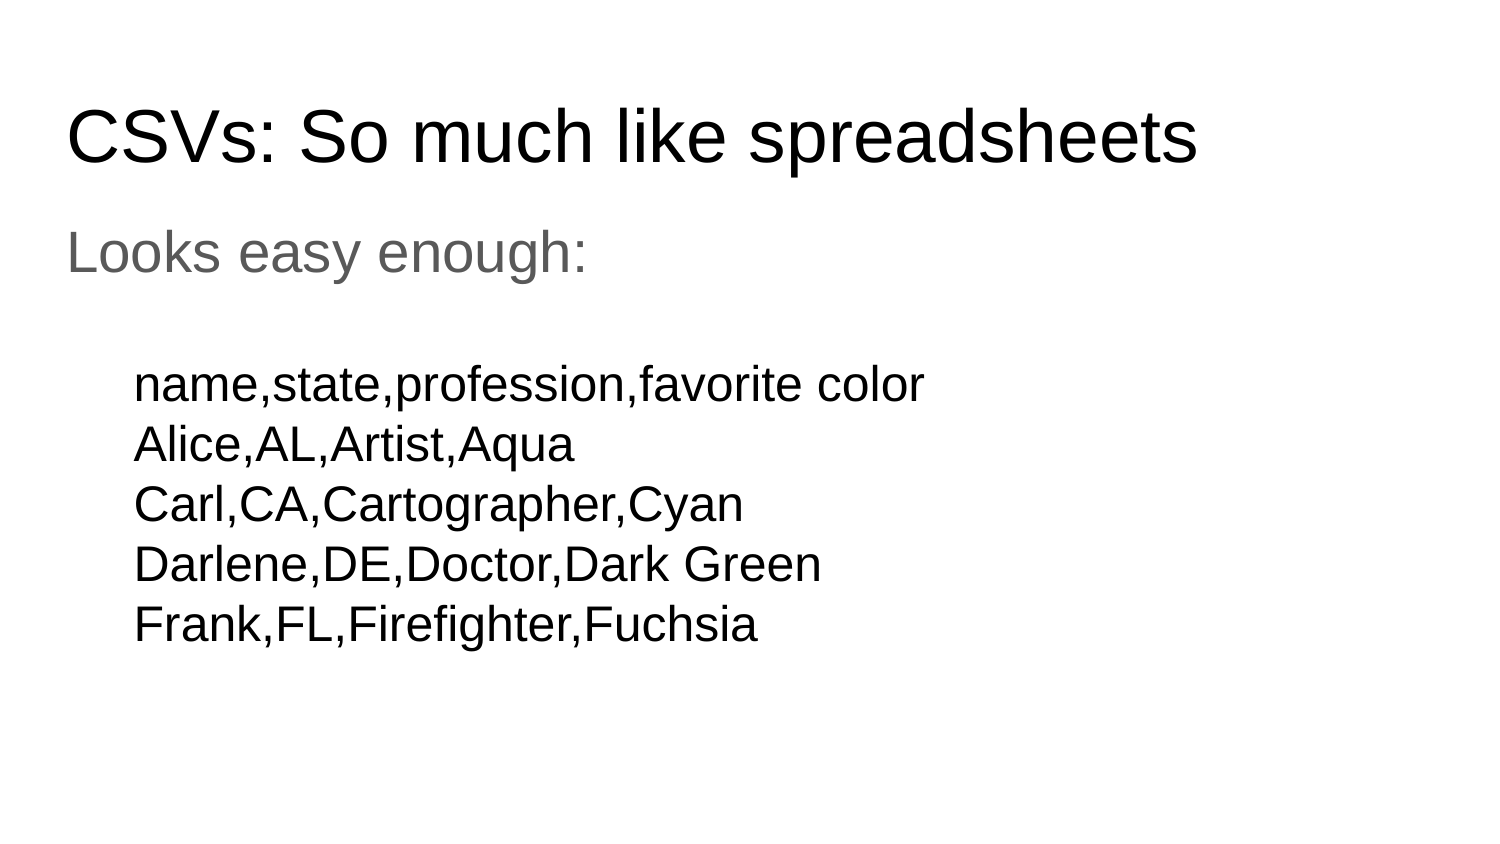

# CSVs: So much like spreadsheets

Looks easy enough:
name,state,profession,favorite color
Alice,AL,Artist,Aqua
Carl,CA,Cartographer,Cyan
Darlene,DE,Doctor,Dark Green
Frank,FL,Firefighter,Fuchsia